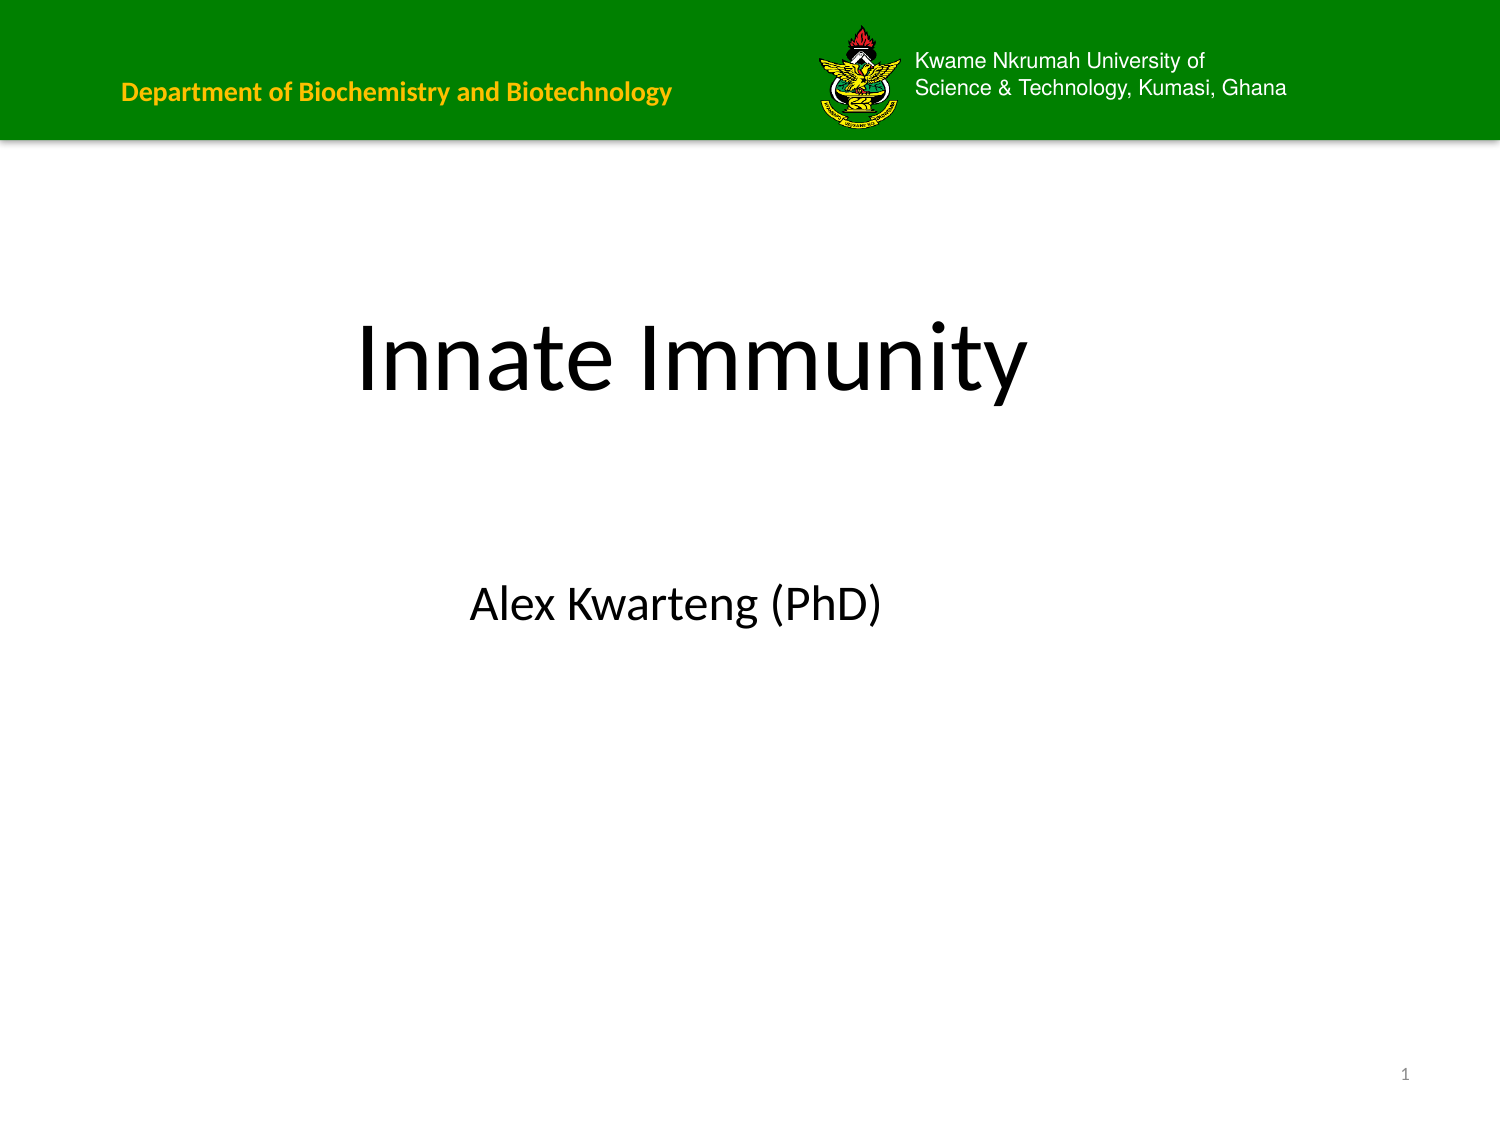

Department of Biochemistry and Biotechnology
# Innate Immunity
Alex Kwarteng (PhD)

1